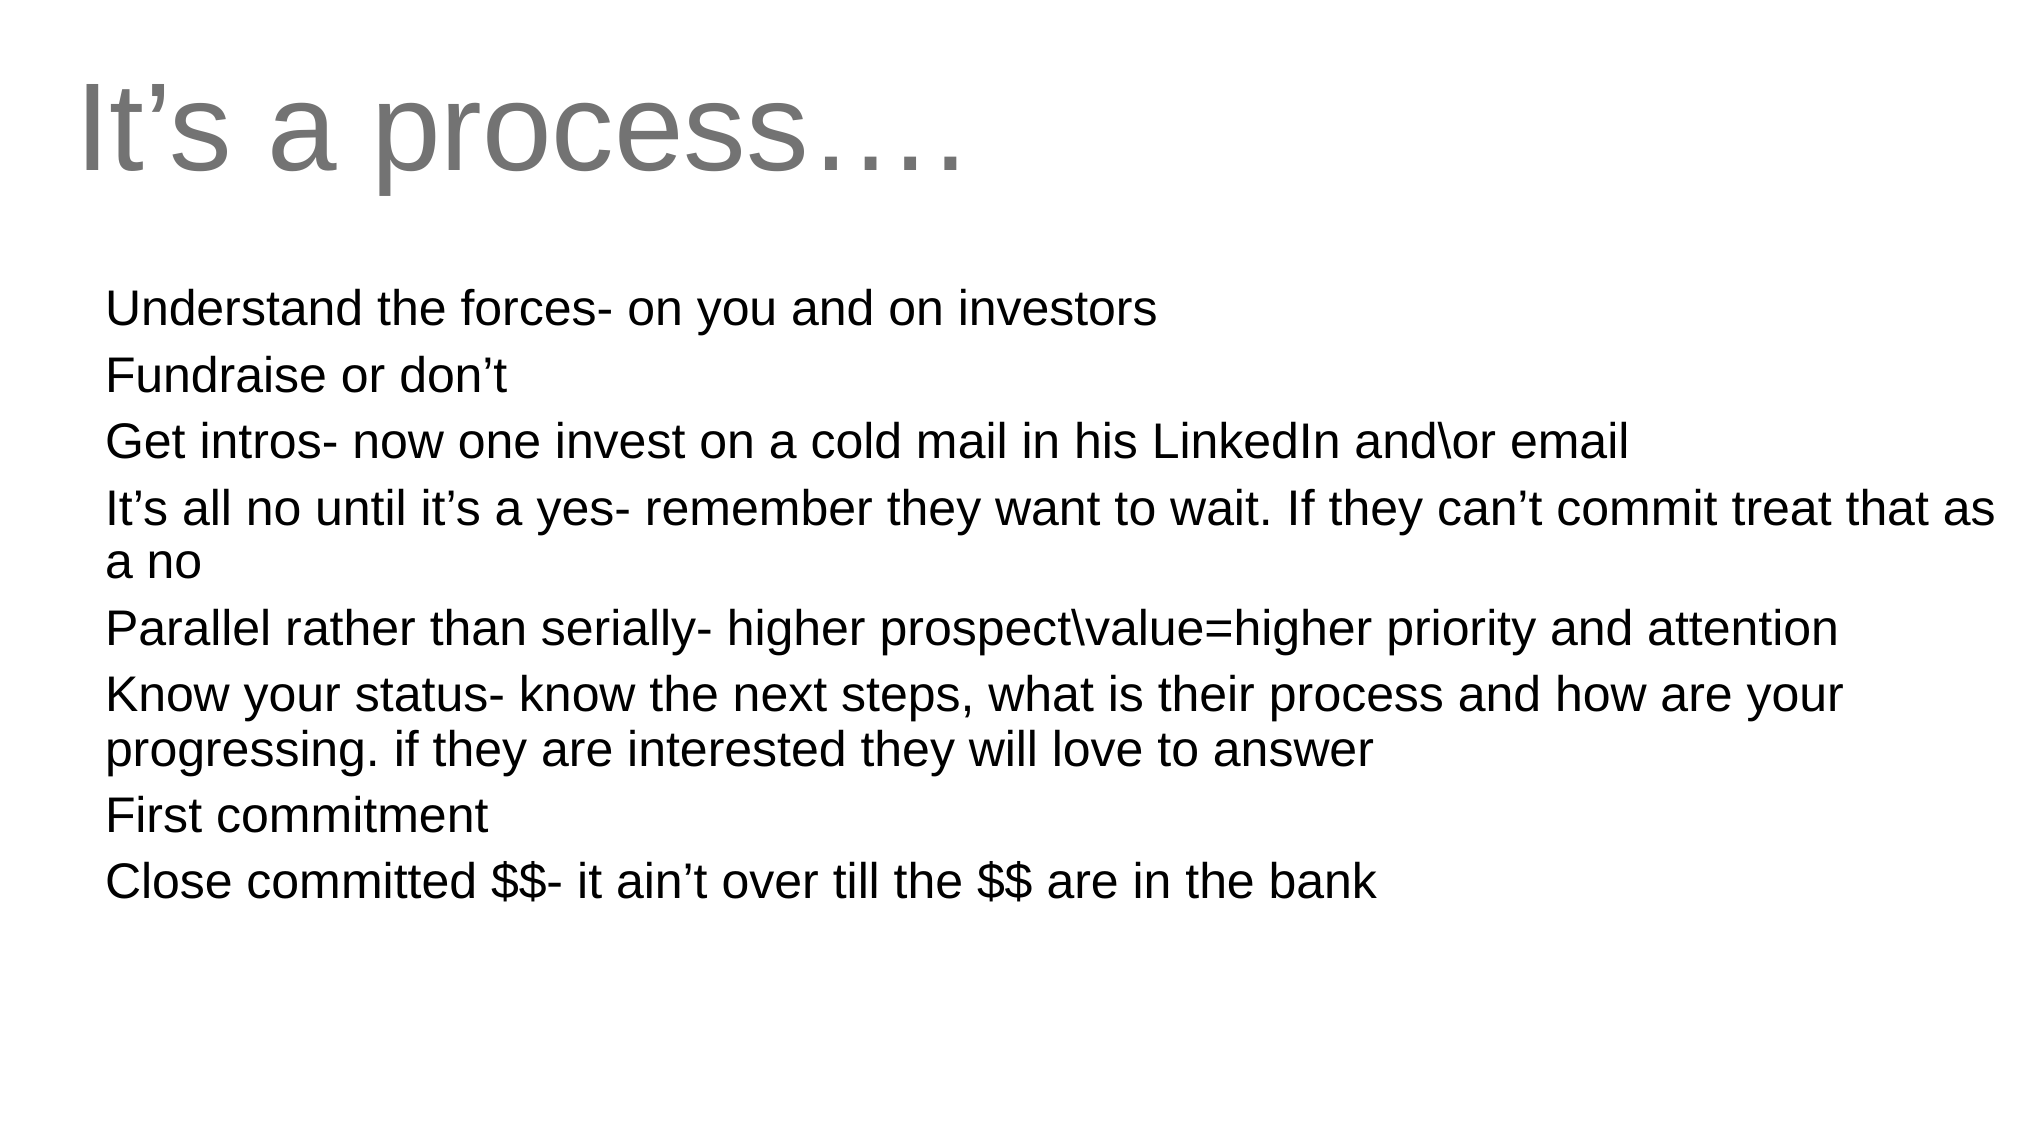

The flow of ideas, money, and equity
It’s a process….
# The flow of ideas, money, and equity
Understand the forces- on you and on investors
Fundraise or don’t
Get intros- now one invest on a cold mail in his LinkedIn and\or email
It’s all no until it’s a yes- remember they want to wait. If they can’t commit treat that as a no
Parallel rather than serially- higher prospect\value=higher priority and attention
Know your status- know the next steps, what is their process and how are your progressing. if they are interested they will love to answer
First commitment
Close committed $$- it ain’t over till the $$ are in the bank